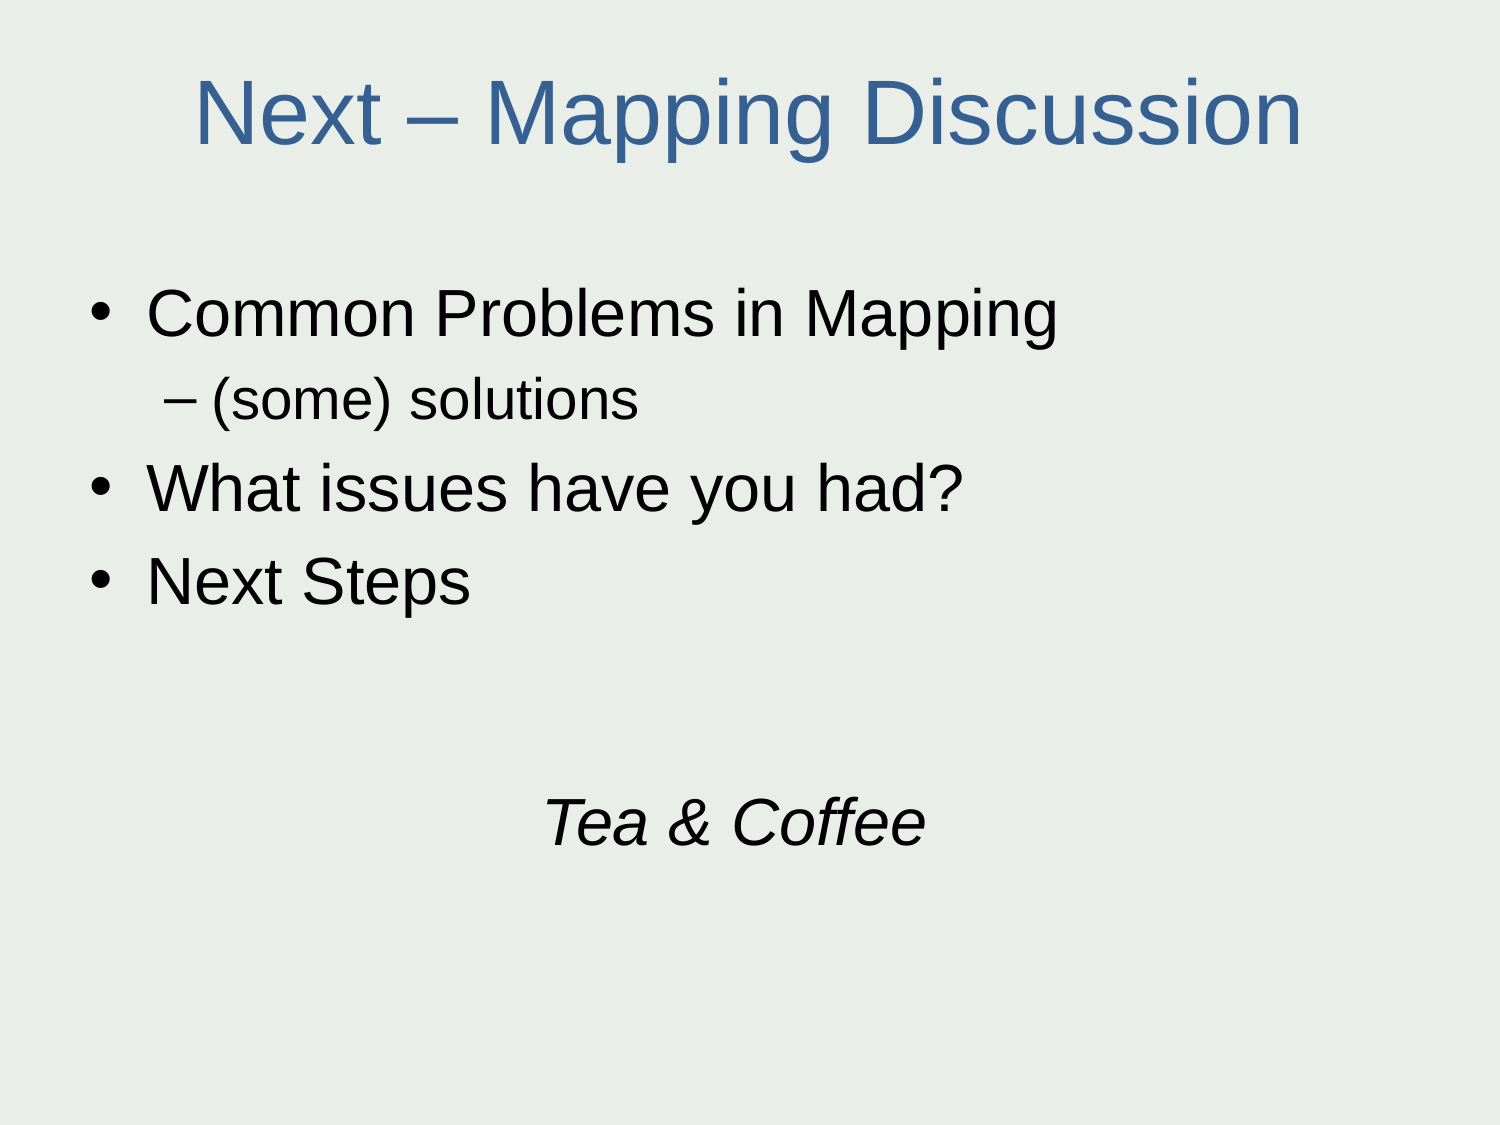

# Next – Mapping Discussion
Common Problems in Mapping
(some) solutions
What issues have you had?
Next Steps
Tea & Coffee